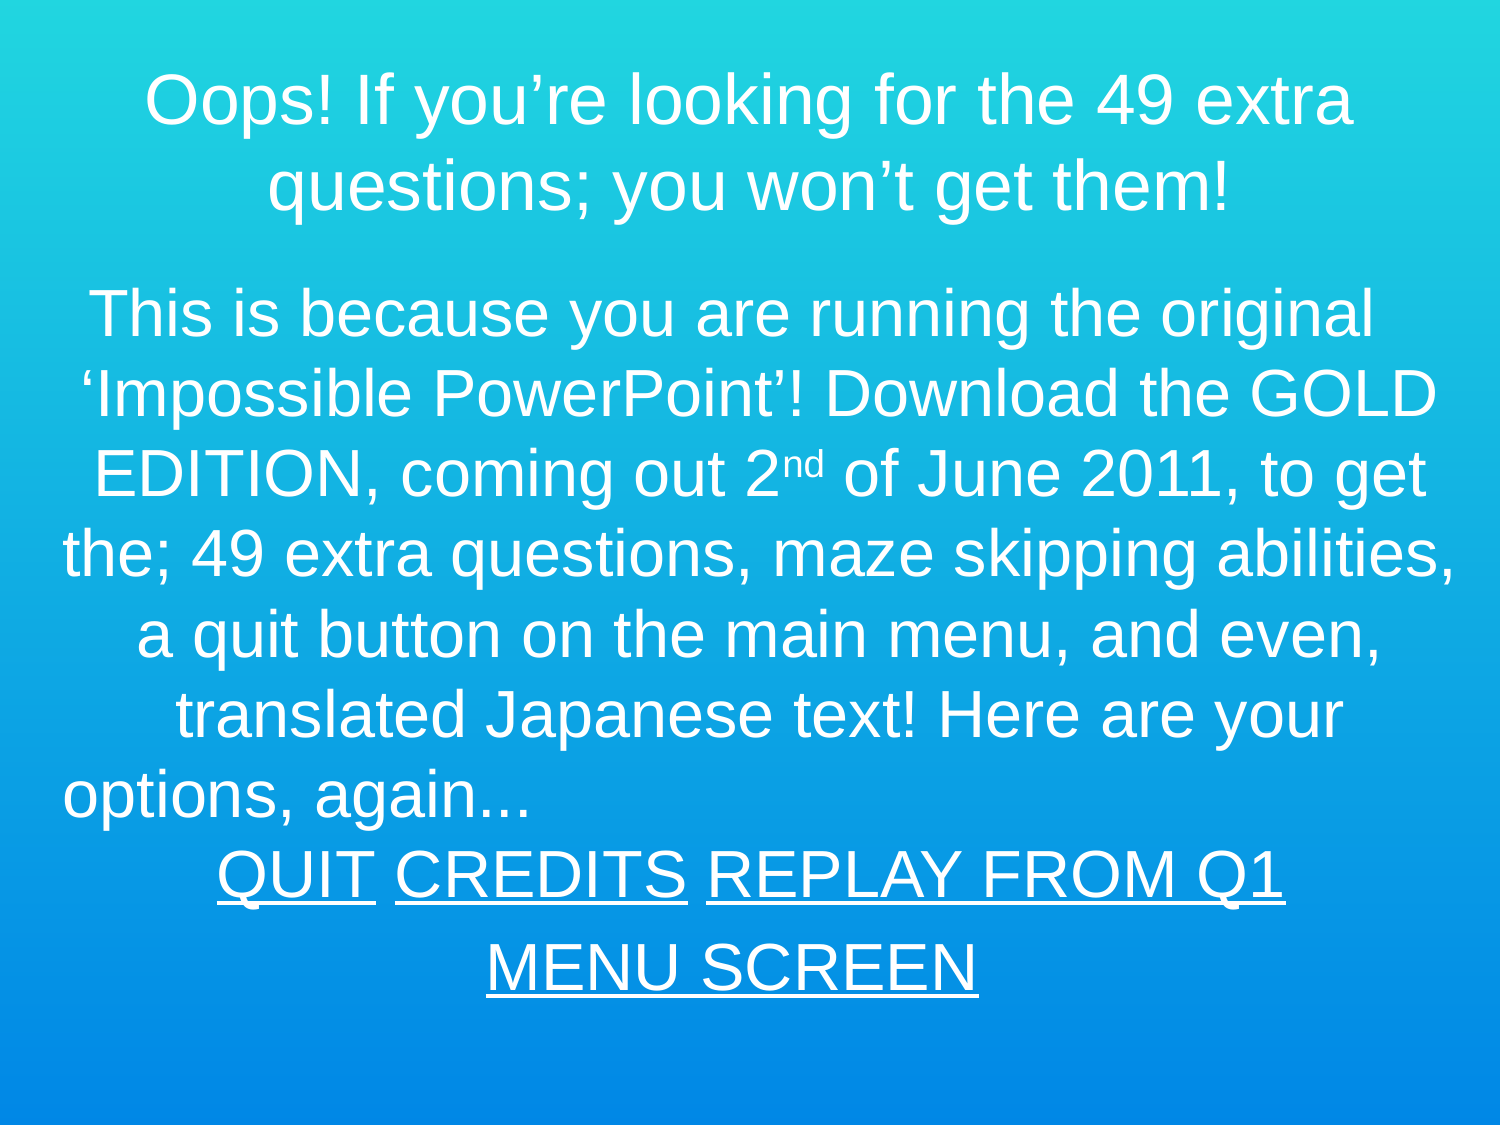

# Oops! If you’re looking for the 49 extra questions; you won’t get them!
This is because you are running the original ‘Impossible PowerPoint’! Download the GOLD EDITION, coming out 2nd of June 2011, to get the; 49 extra questions, maze skipping abilities, a quit button on the main menu, and even, translated Japanese text! Here are your options, again...                                                  QUIT CREDITS REPLAY FROM Q1
MENU SCREEN